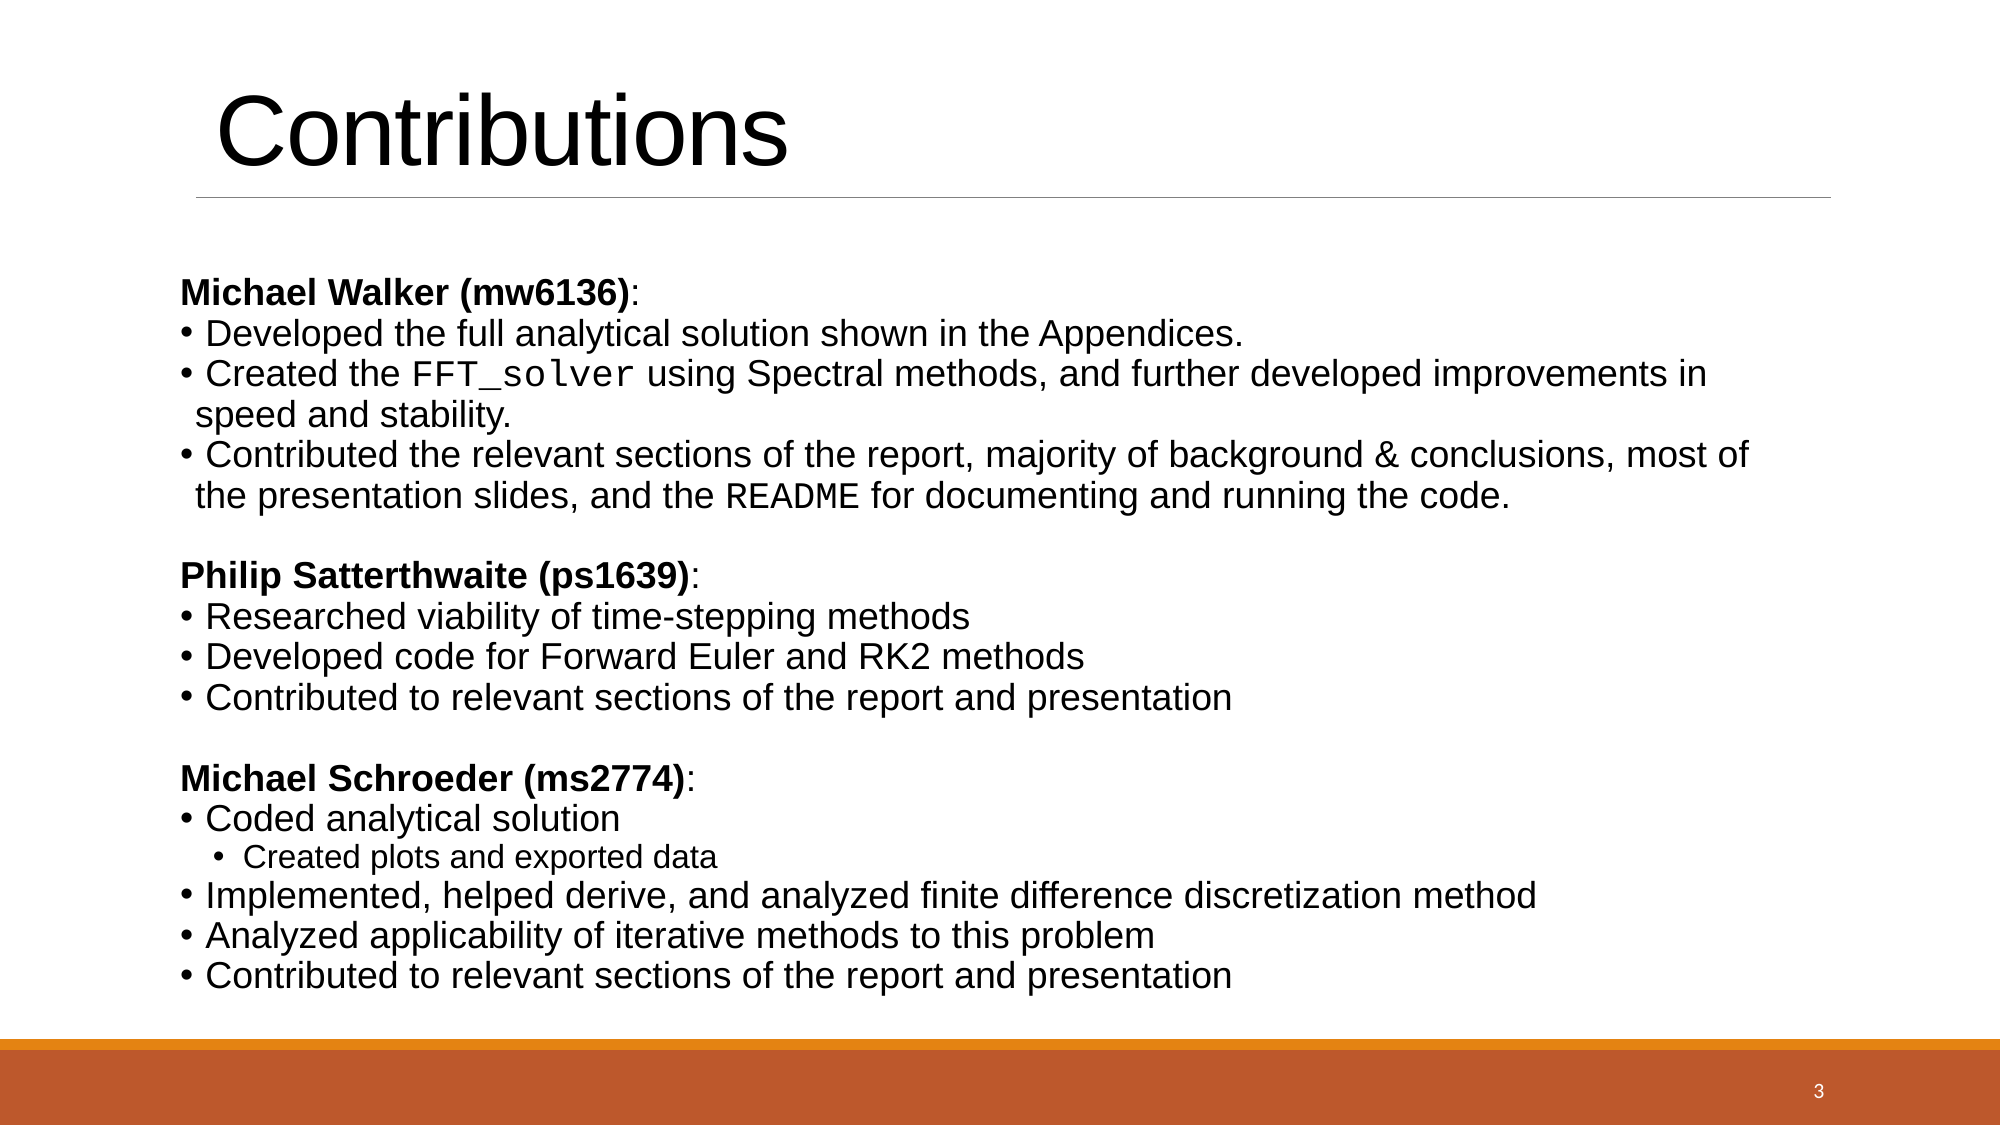

Contributions
Michael Walker (mw6136):
 Developed the full analytical solution shown in the Appendices.
 Created the FFT_solver using Spectral methods, and further developed improvements in speed and stability.
 Contributed the relevant sections of the report, majority of background & conclusions, most of the presentation slides, and the README for documenting and running the code.

Philip Satterthwaite (ps1639):
 Researched viability of time-stepping methods
 Developed code for Forward Euler and RK2 methods
 Contributed to relevant sections of the report and presentation

Michael Schroeder (ms2774):
 Coded analytical solution
Created plots and exported data
 Implemented, helped derive, and analyzed finite difference discretization method
 Analyzed applicability of iterative methods to this problem
 Contributed to relevant sections of the report and presentation

3